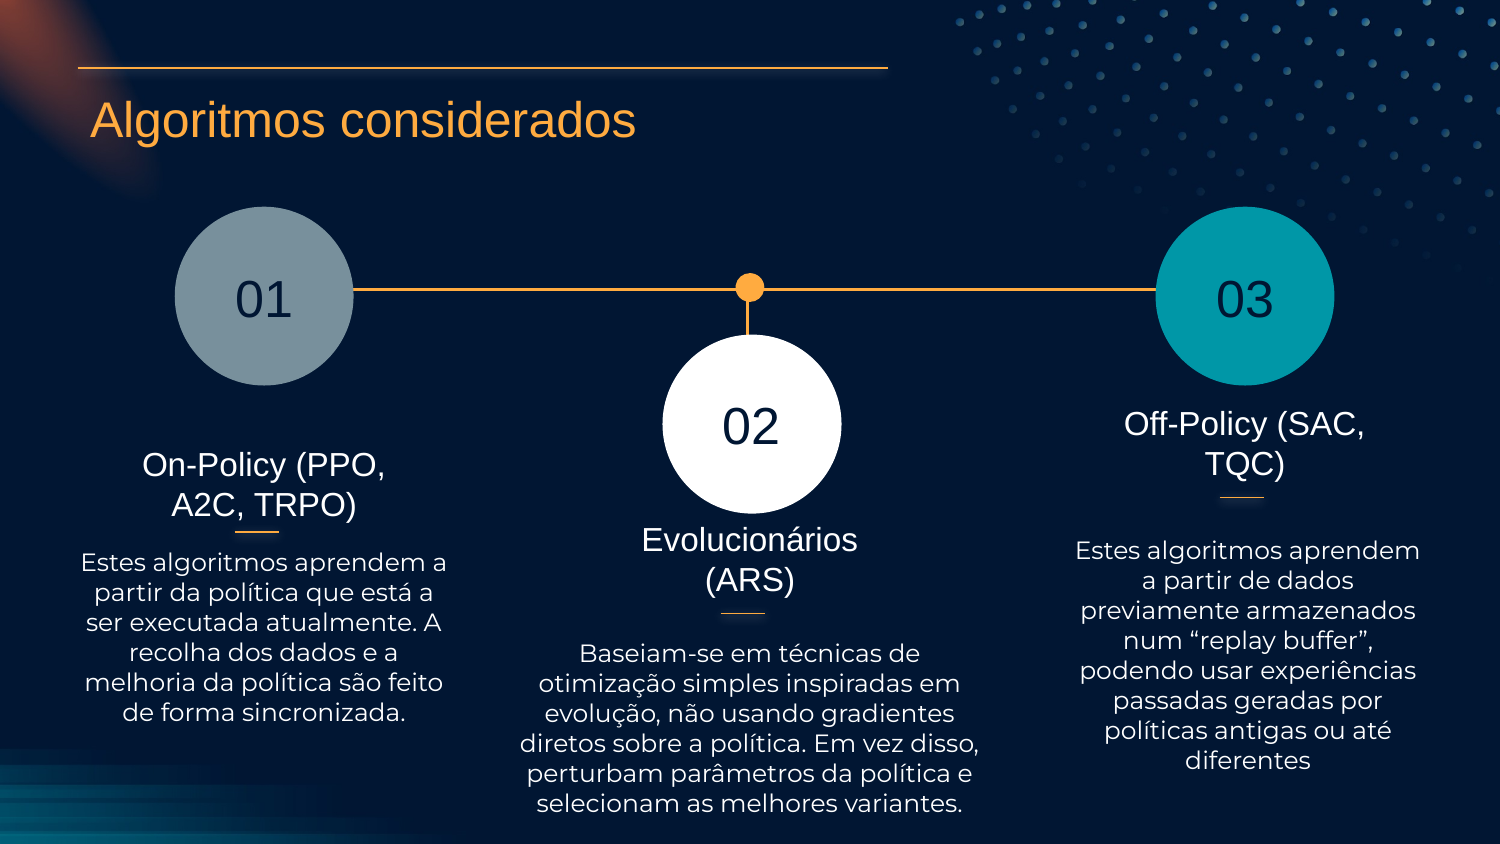

# Algoritmos considerados
01
03

02
On-Policy (PPO, A2C, TRPO)
Off-Policy (SAC, TQC)
Estes algoritmos aprendem a partir de dados previamente armazenados num “replay buffer”, podendo usar experiências passadas geradas por políticas antigas ou até diferentes
Evolucionários (ARS)
Estes algoritmos aprendem a partir da política que está a ser executada atualmente. A recolha dos dados e a melhoria da política são feito de forma sincronizada.
Baseiam-se em técnicas de otimização simples inspiradas em evolução, não usando gradientes diretos sobre a política. Em vez disso, perturbam parâmetros da política e selecionam as melhores variantes.